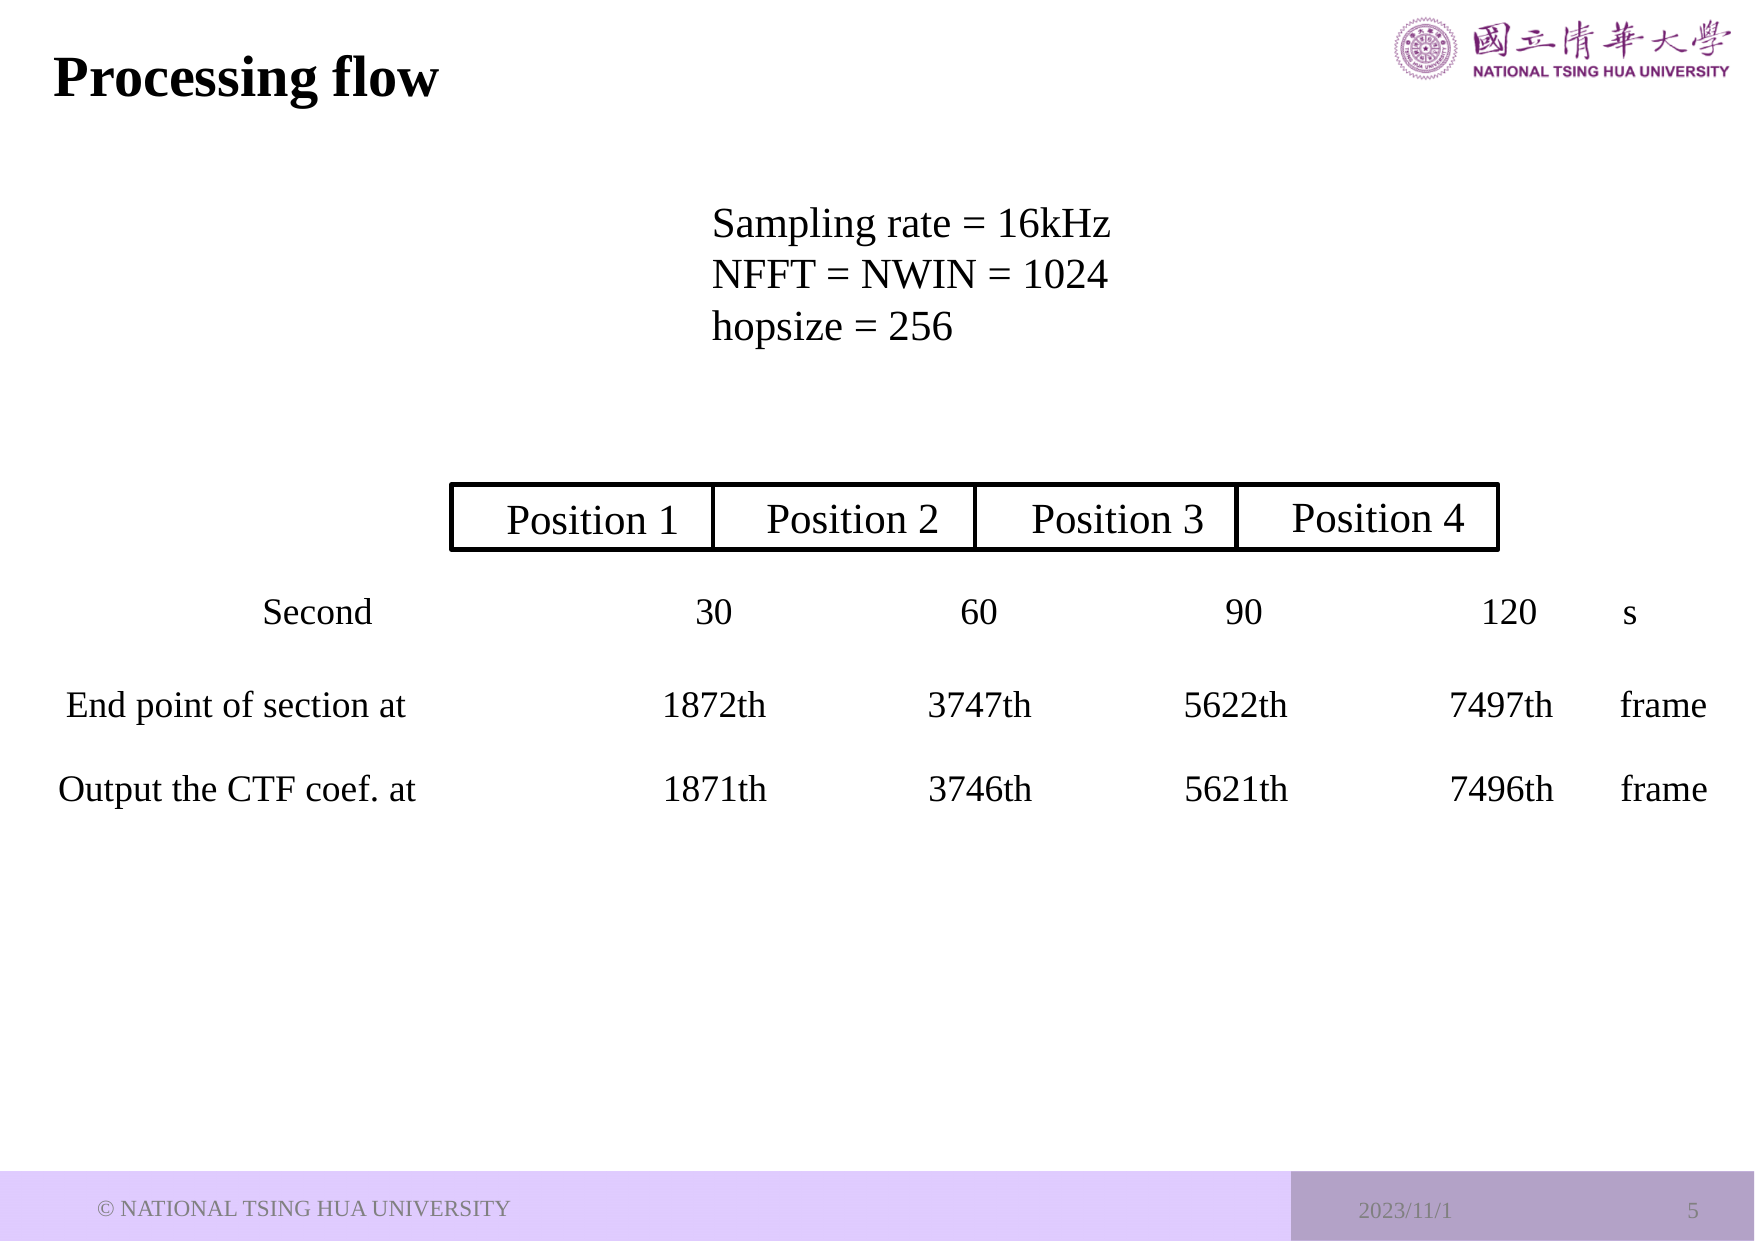

# Processing flow
Sampling rate = 16kHz
NFFT = NWIN = 1024
hopsize = 256
Position 4
Position 2
Position 3
Position 1

Second                                  30                        60                        90                       120         s
End point of section at                           1872th                 3747th                5622th                 7497th       frame
Output the CTF coef. at                          1871th                 3746th                5621th                 7496th       frame
© NATIONAL TSING HUA UNIVERSITY
2023/11/1
5